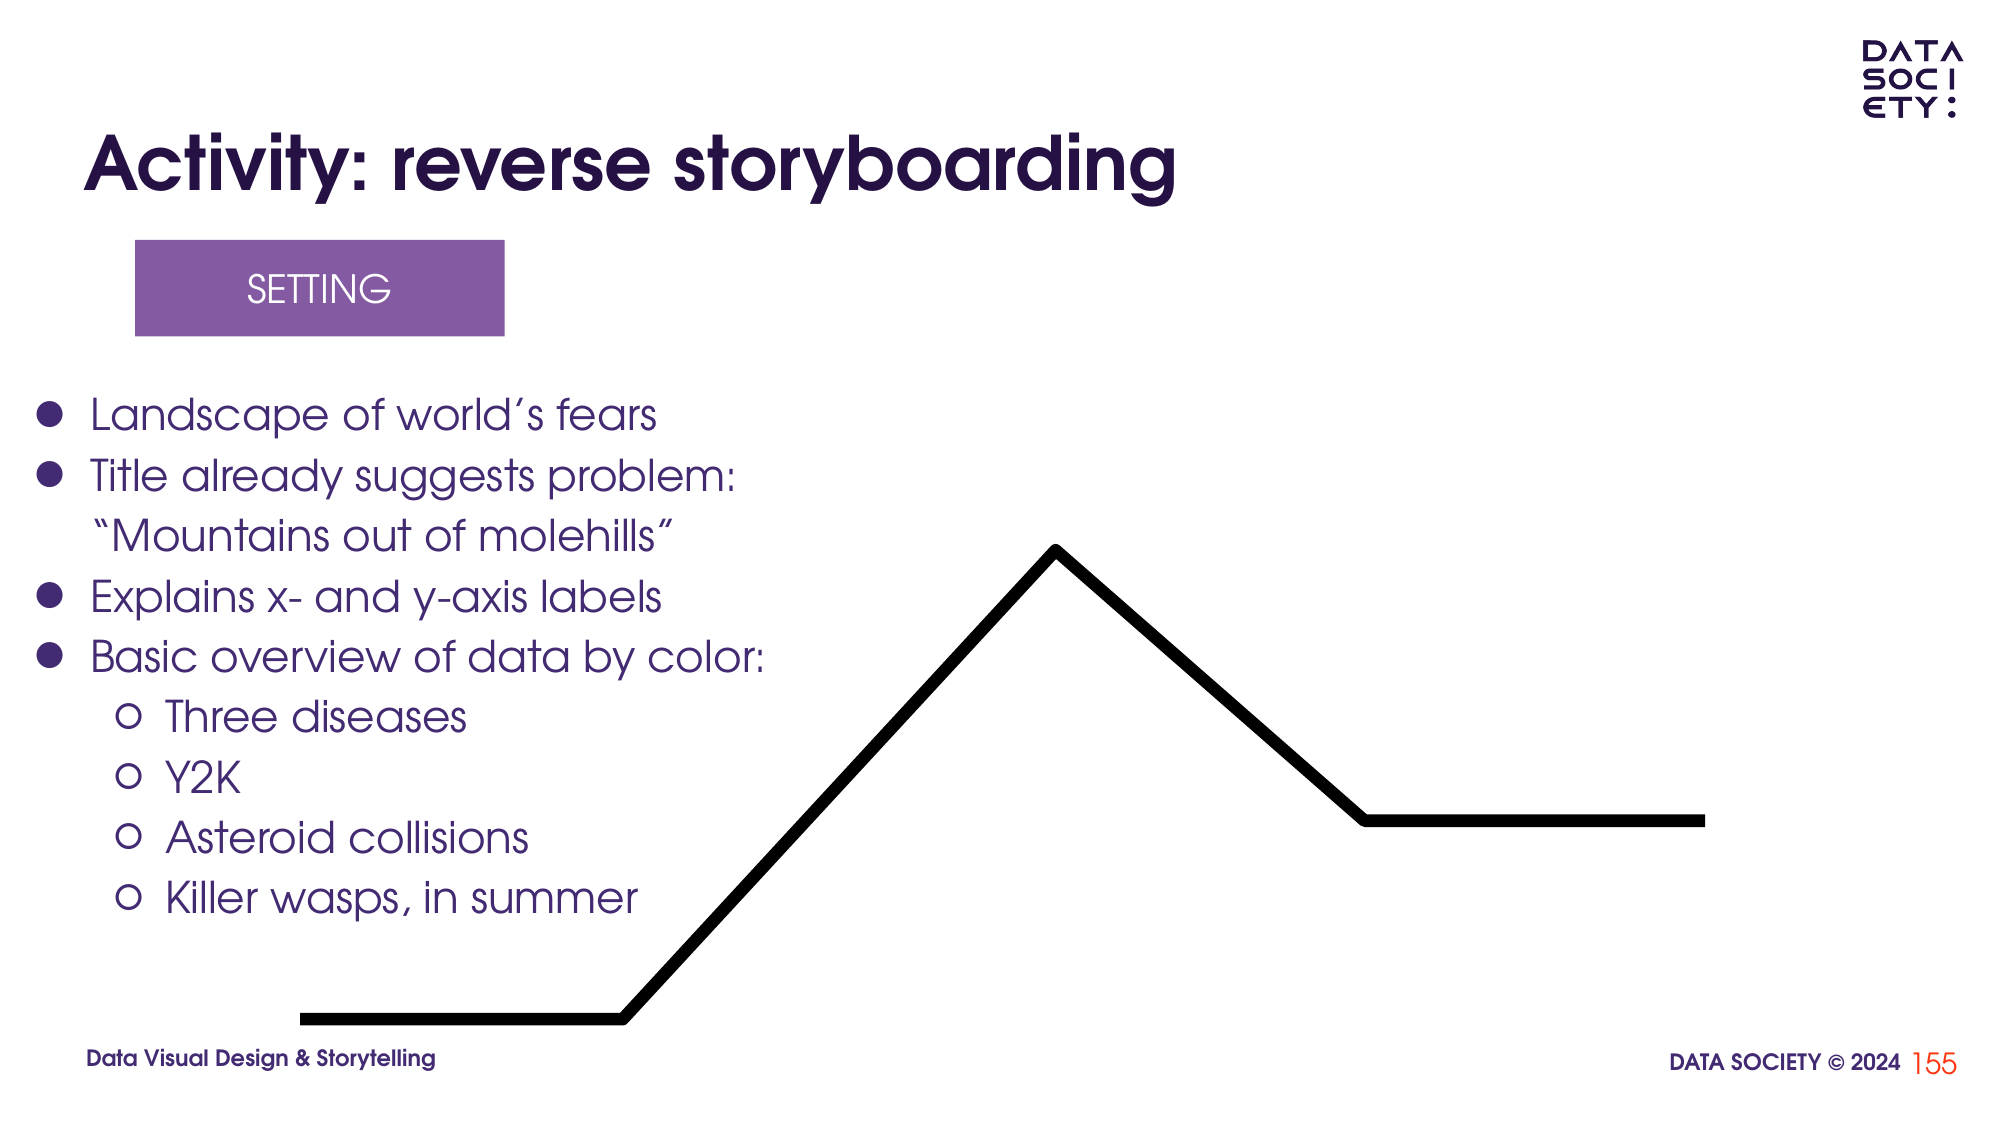

# Activity: reverse storyboarding
SETTING
Landscape of world’s fears
Title already suggests problem: “Mountains out of molehills”
Explains x- and y-axis labels
Basic overview of data by color:
Three diseases
Y2K
Asteroid collisions
Killer wasps, in summer

155